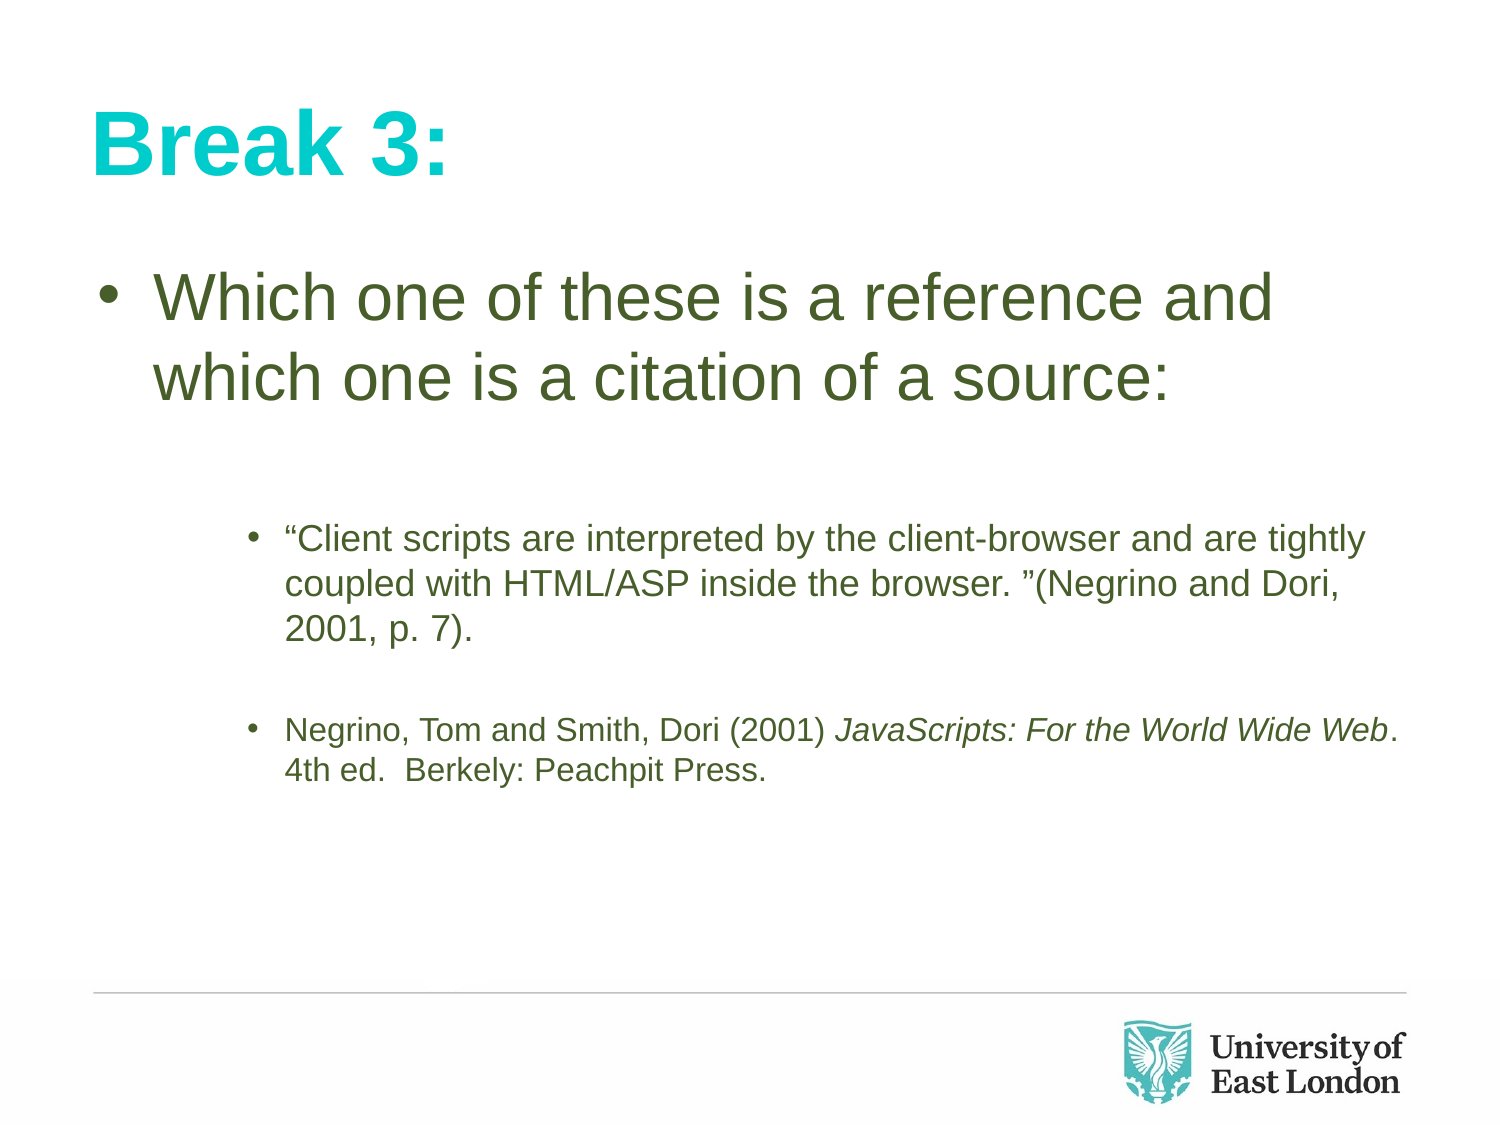

# Break 3:
Which one of these is a reference and which one is a citation of a source:

“Client scripts are interpreted by the client-browser and are tightly coupled with HTML/ASP inside the browser. ”(Negrino and Dori, 2001, p. 7).

Negrino, Tom and Smith, Dori (2001) JavaScripts: For the World Wide Web. 4th ed.  Berkely: Peachpit Press.